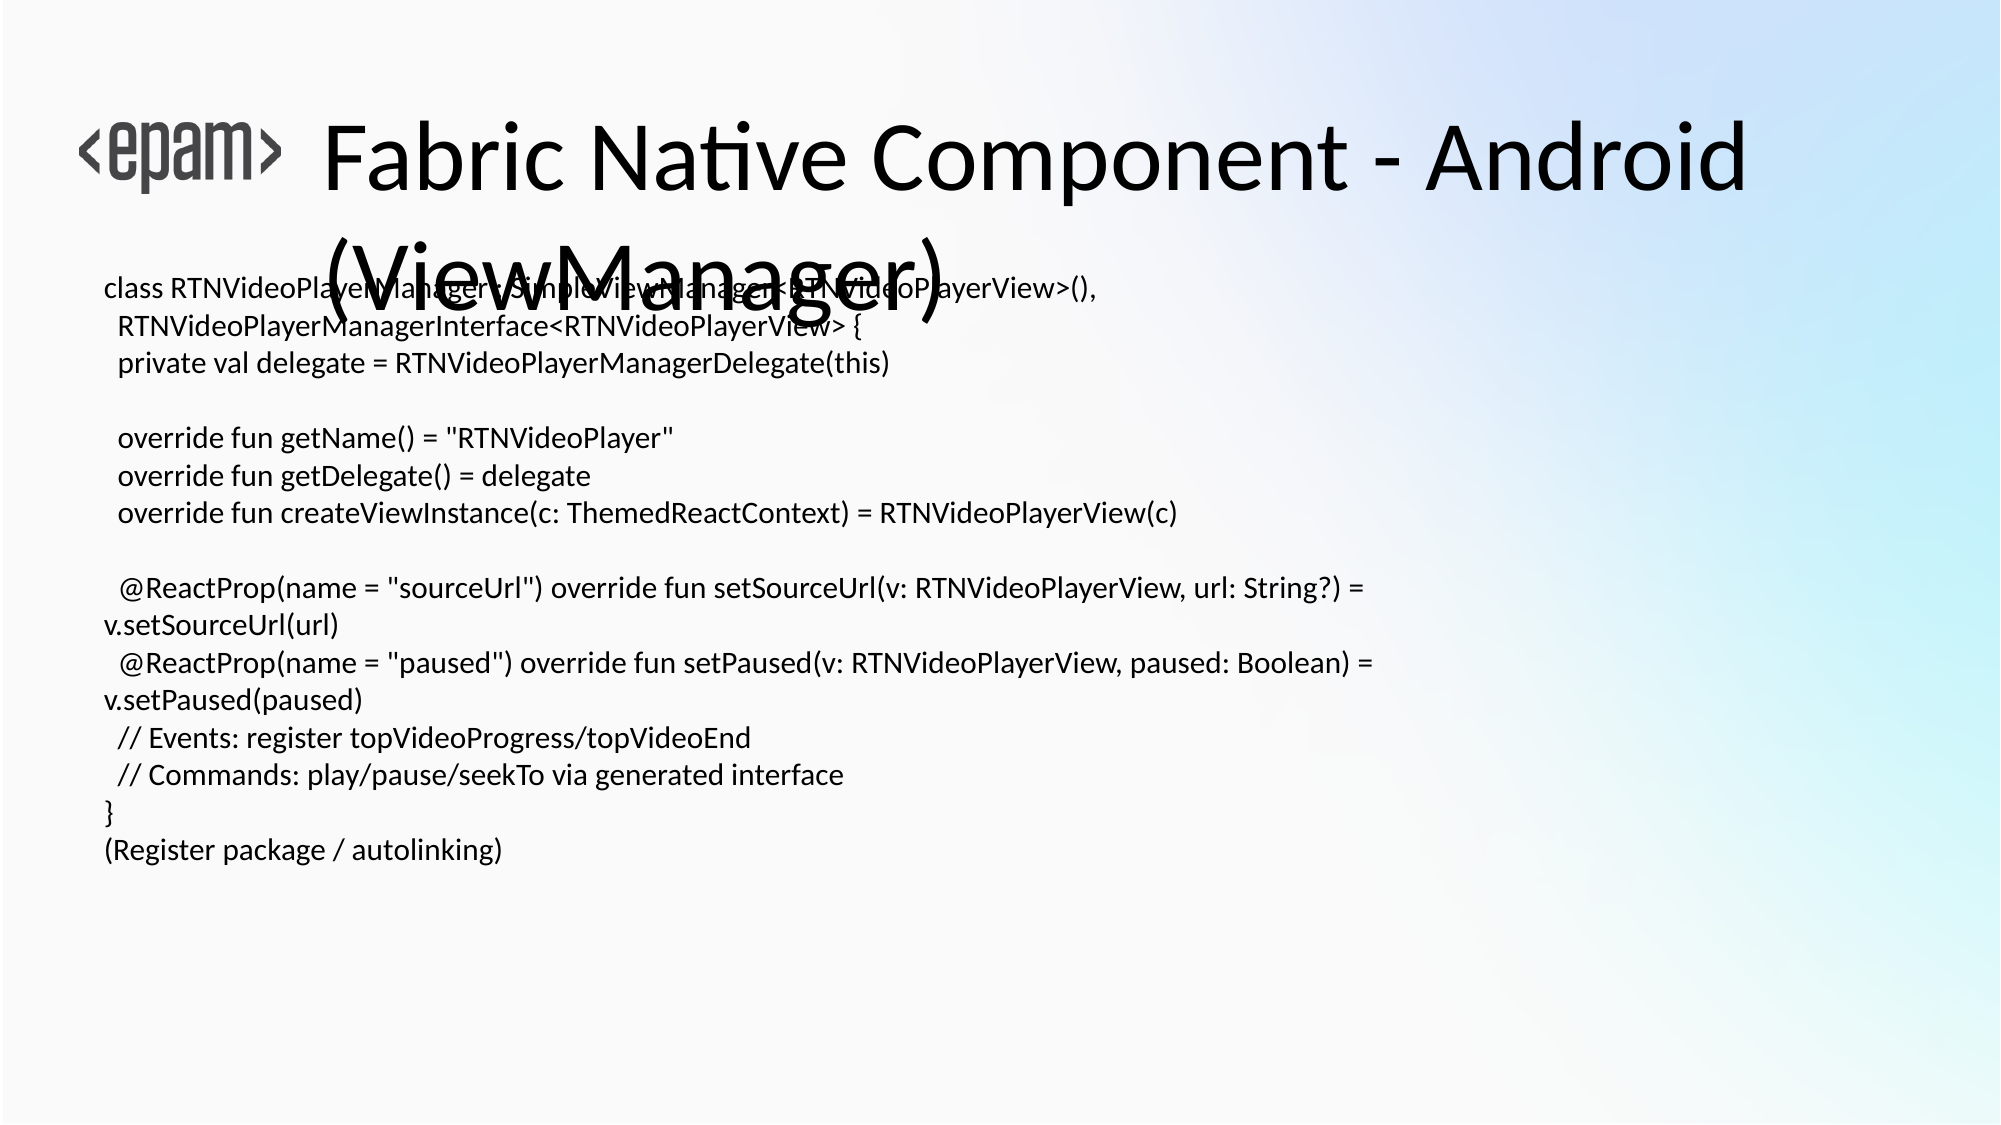

# Fabric Native Component - Android (ViewManager)
class RTNVideoPlayerManager : SimpleViewManager<RTNVideoPlayerView>(),
  RTNVideoPlayerManagerInterface<RTNVideoPlayerView> {
  private val delegate = RTNVideoPlayerManagerDelegate(this)

  override fun getName() = "RTNVideoPlayer"
  override fun getDelegate() = delegate
  override fun createViewInstance(c: ThemedReactContext) = RTNVideoPlayerView(c)

  @ReactProp(name = "sourceUrl") override fun setSourceUrl(v: RTNVideoPlayerView, url: String?) = v.setSourceUrl(url)
  @ReactProp(name = "paused") override fun setPaused(v: RTNVideoPlayerView, paused: Boolean) = v.setPaused(paused)
  // Events: register topVideoProgress/topVideoEnd
  // Commands: play/pause/seekTo via generated interface
}
(Register package / autolinking)